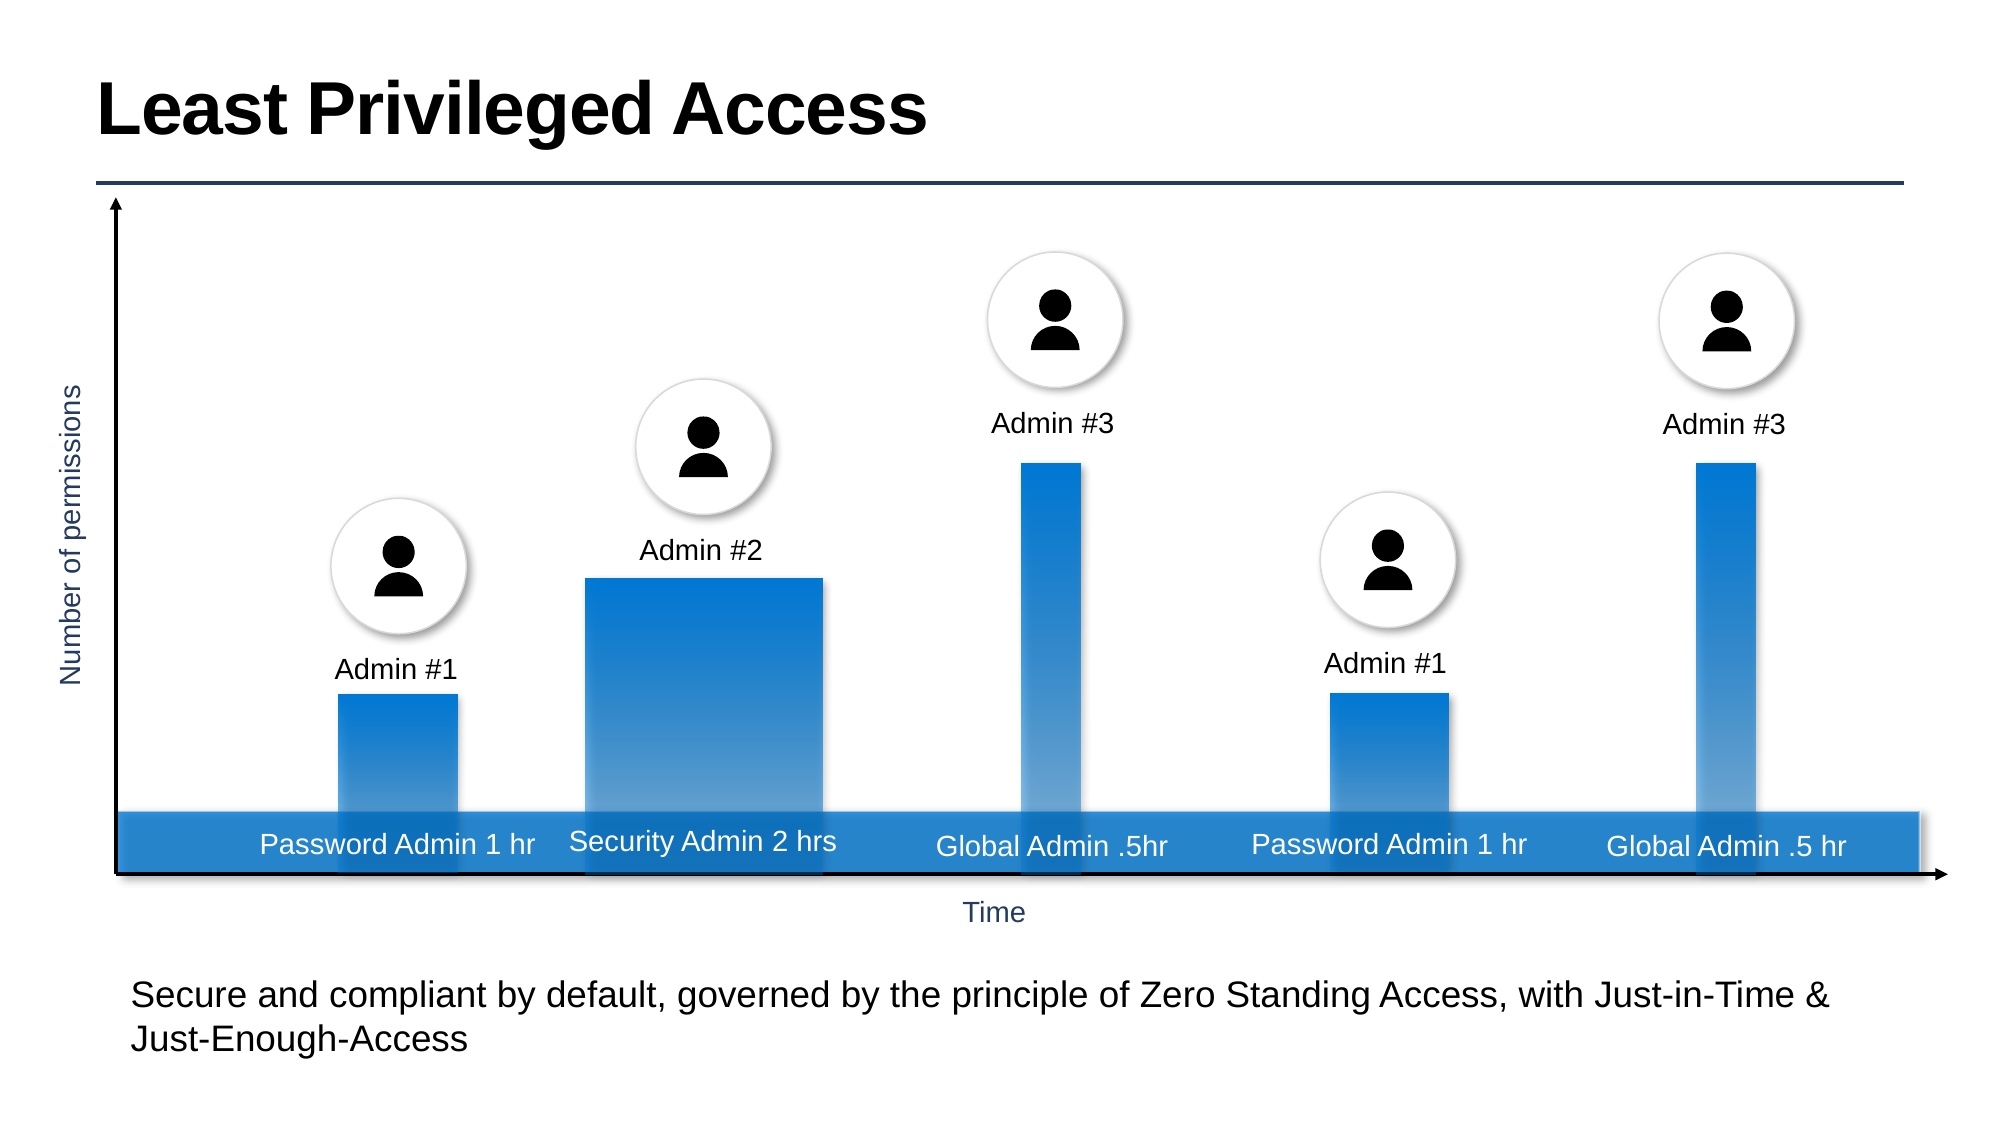

# Least Privileged Access

Admin #3

Admin #3

Admin #2

Global Admin .5hr

Global Admin .5 hr

Admin #1

Admin #1

Number of permissions

Security Admin 2 hrs

Password Admin 1 hr

Password Admin 1 hr

Time
Secure and compliant by default, governed by the principle of Zero Standing Access, with Just-in-Time & Just-Enough-Access